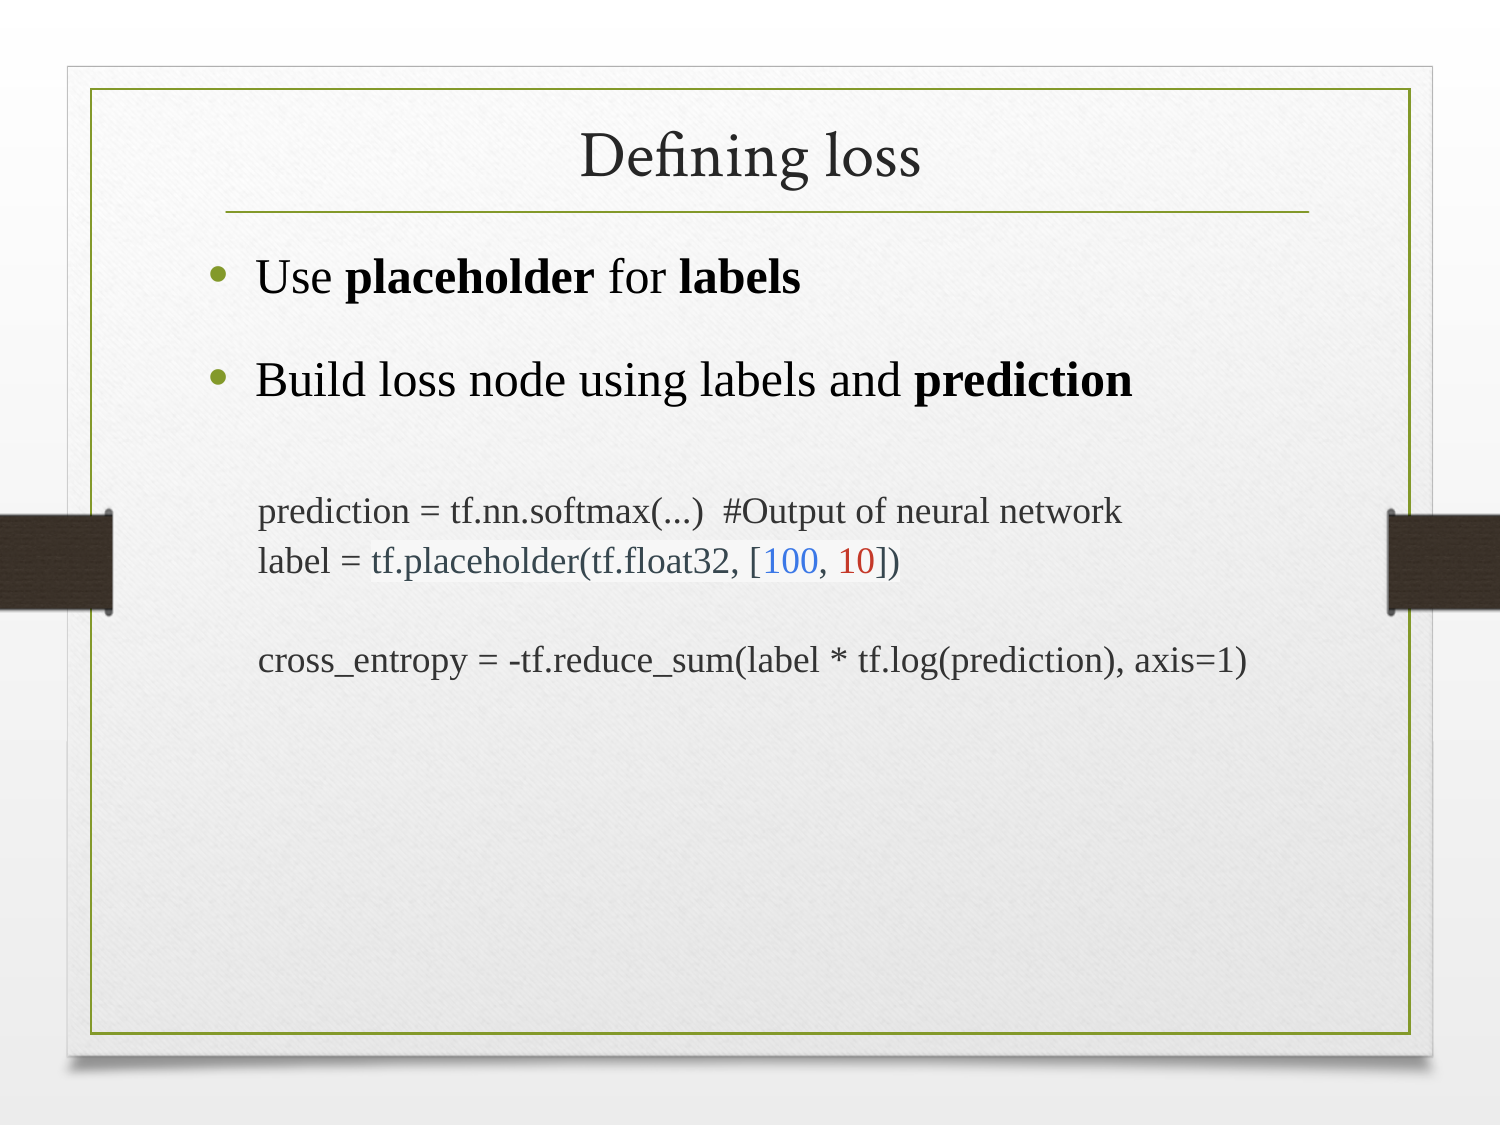

# Defining loss
Use placeholder for labels
Build loss node using labels and prediction

prediction = tf.nn.softmax(...)  #Output of neural network
label = tf.placeholder(tf.float32, [100, 10])

cross_entropy = -tf.reduce_sum(label * tf.log(prediction), axis=1)